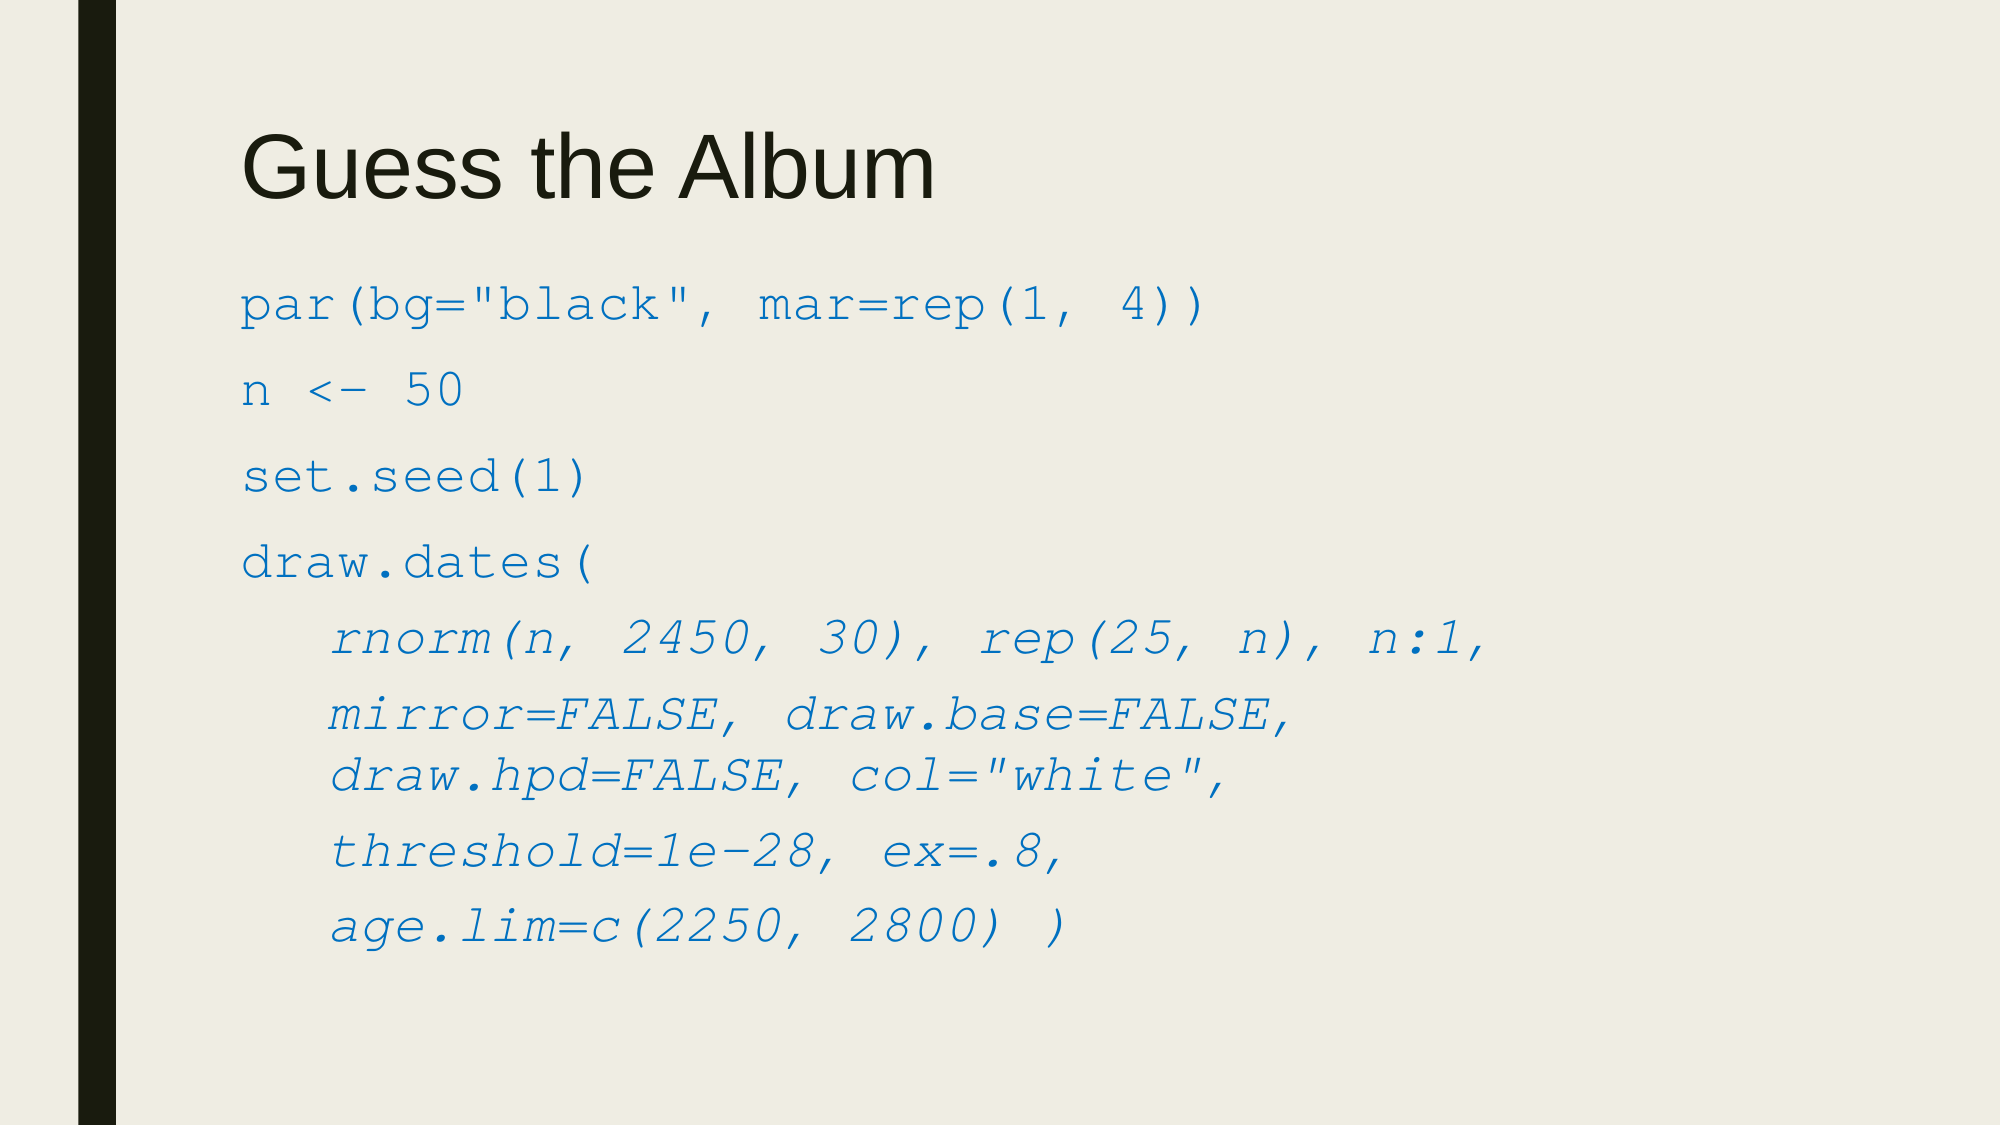

# Guess the Album
par(bg="black", mar=rep(1, 4))
n <- 50
set.seed(1)
draw.dates(
rnorm(n, 2450, 30), rep(25, n), n:1,
mirror=FALSE, draw.base=FALSE, draw.hpd=FALSE, col="white",
threshold=1e-28, ex=.8,
age.lim=c(2250, 2800) )